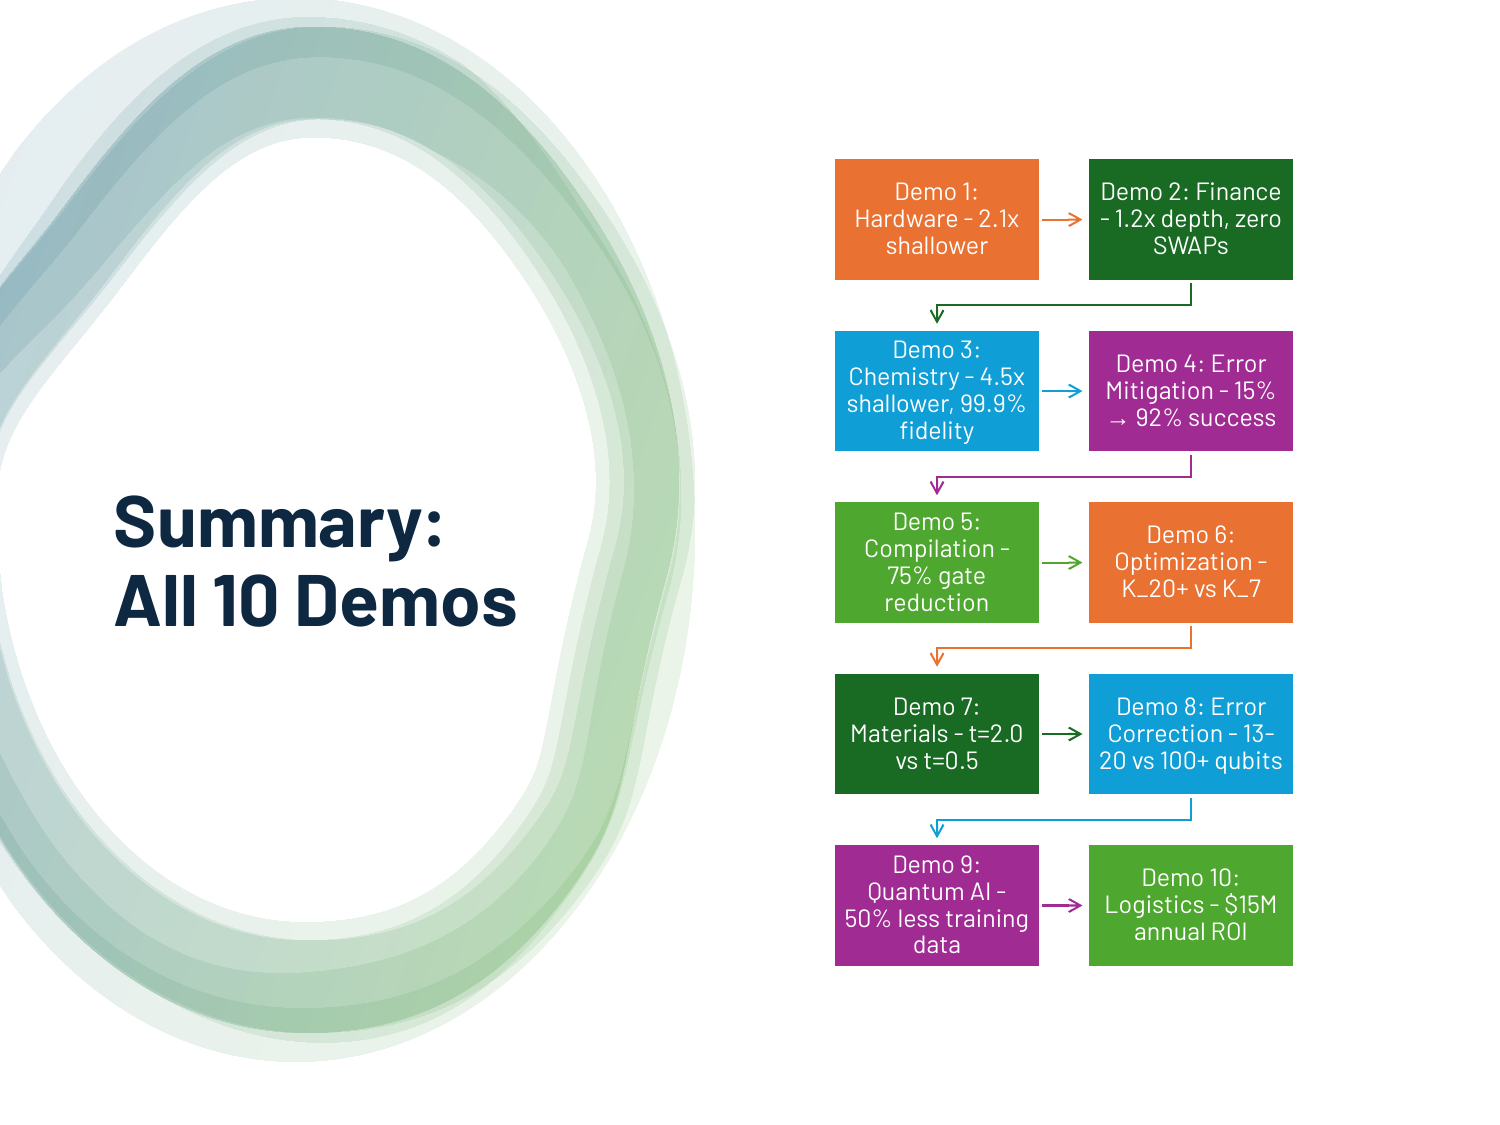

Demo 1: Hardware - 2.1x shallower

Demo 2: Finance - 1.2x depth, zero SWAPs

Demo 3: Chemistry - 4.5x shallower, 99.9% fidelity

Demo 4: Error Mitigation - 15% → 92% success

Demo 5: Compilation - 75% gate reduction

Demo 6: Optimization - K_20+ vs K_7

Demo 7: Materials - t=2.0 vs t=0.5

Demo 8: Error Correction - 13-20 vs 100+ qubits

Demo 9: Quantum AI - 50% less training data
Demo 10: Logistics - $15M annual ROI
Summary: All 10 Demos